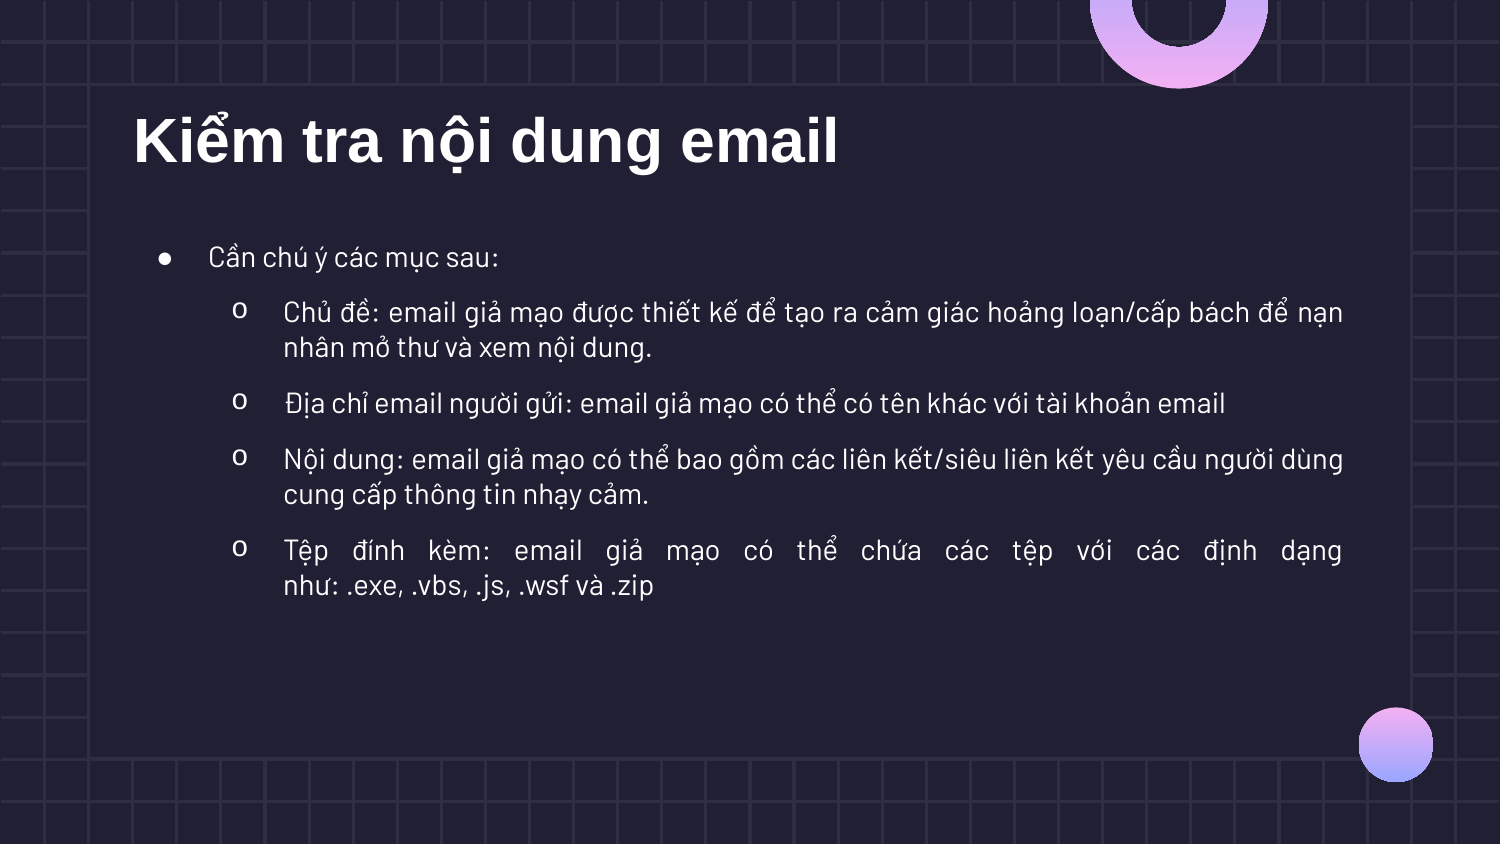

# Kiểm tra nội dung email
Cần chú ý các mục sau:
Chủ đề: email giả mạo được thiết kế để tạo ra cảm giác hoảng loạn/cấp bách để nạn nhân mở thư và xem nội dung.
Địa chỉ email người gửi: email giả mạo có thể có tên khác với tài khoản email
Nội dung: email giả mạo có thể bao gồm các liên kết/siêu liên kết yêu cầu người dùng cung cấp thông tin nhạy cảm.
Tệp đính kèm: email giả mạo có thể chứa các tệp với các định dạng như: .exe, .vbs, .js, .wsf và .zip